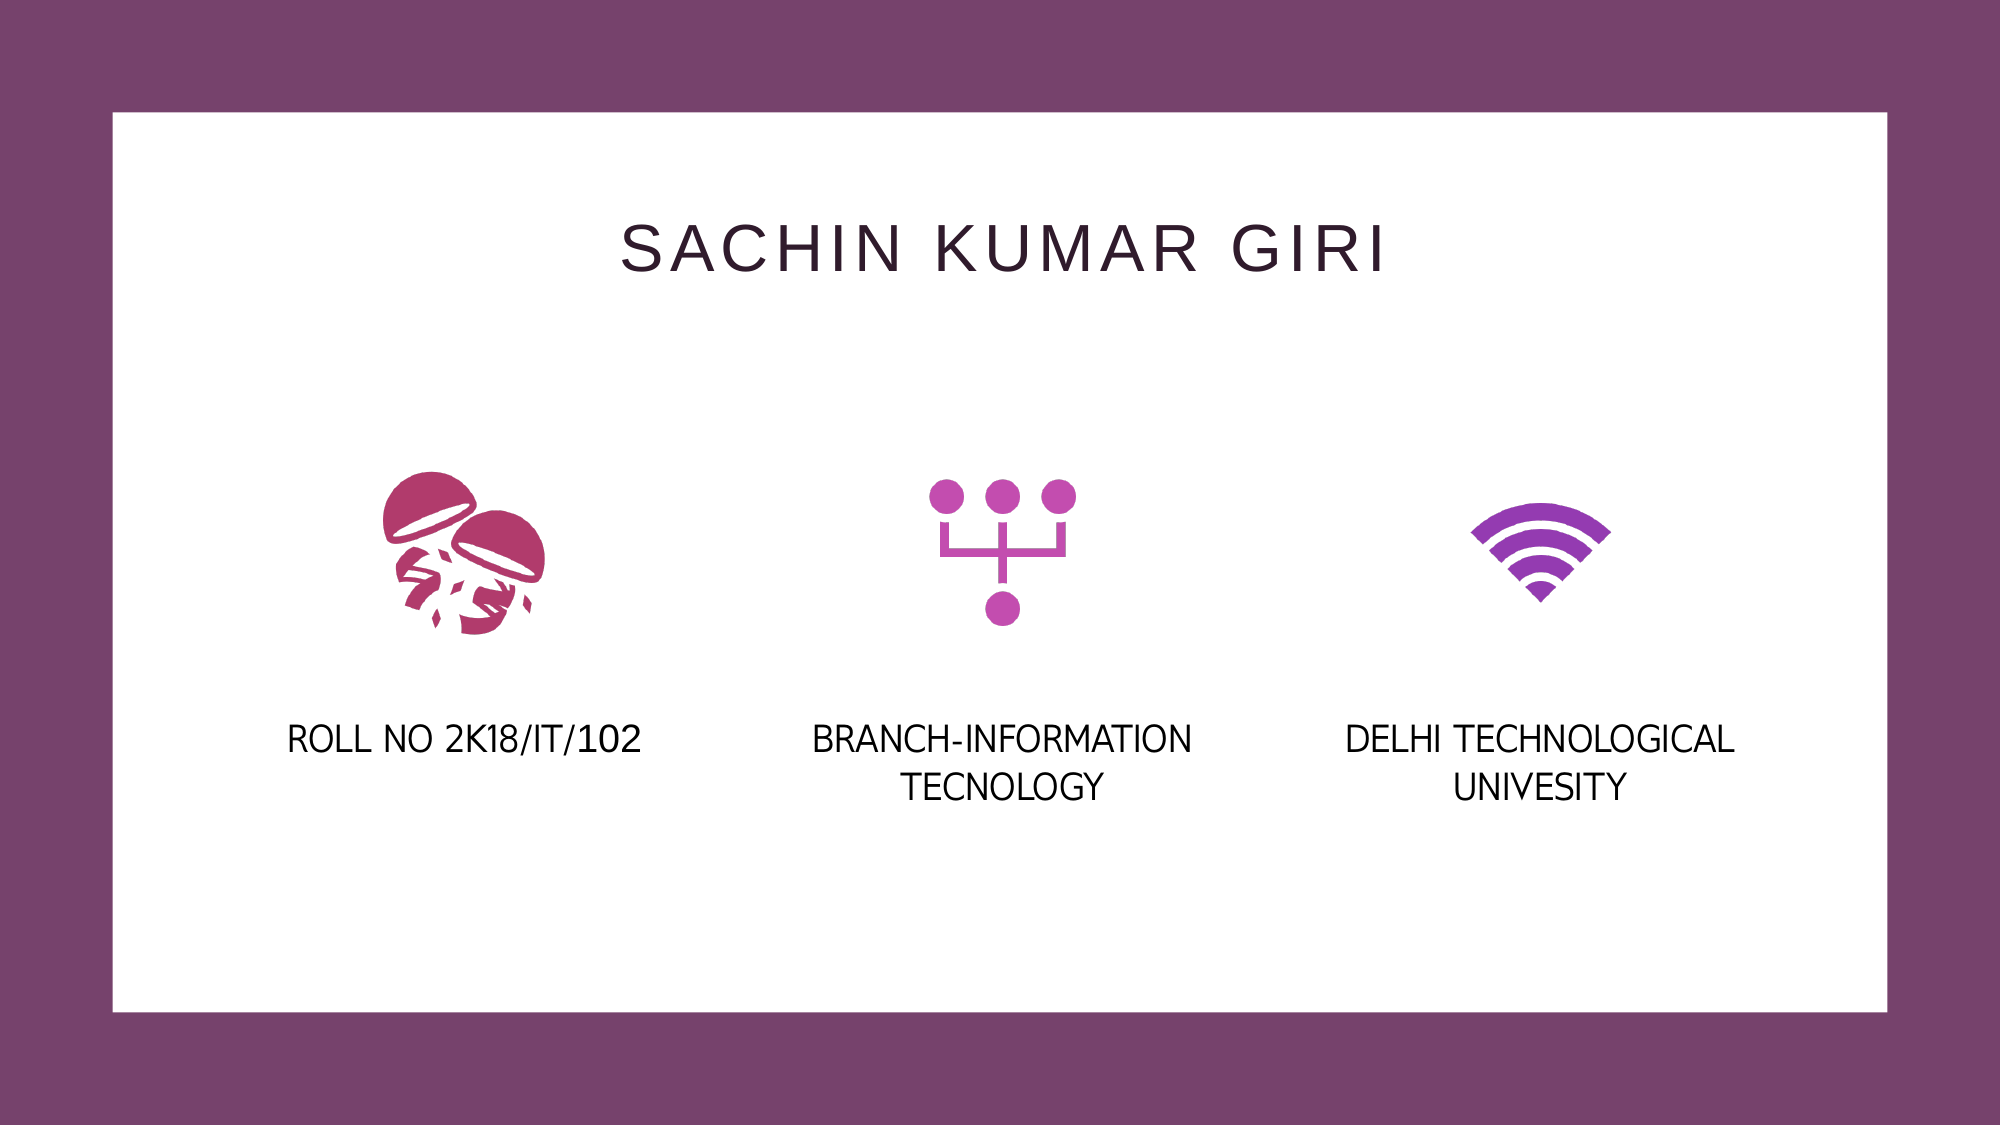

# Sachin Kumar giri
ROLL NO 2K18/IT/102
BRANCH-INFORMATION TECNOLOGY
DELHI TECHNOLOGICAL UNIVESITY